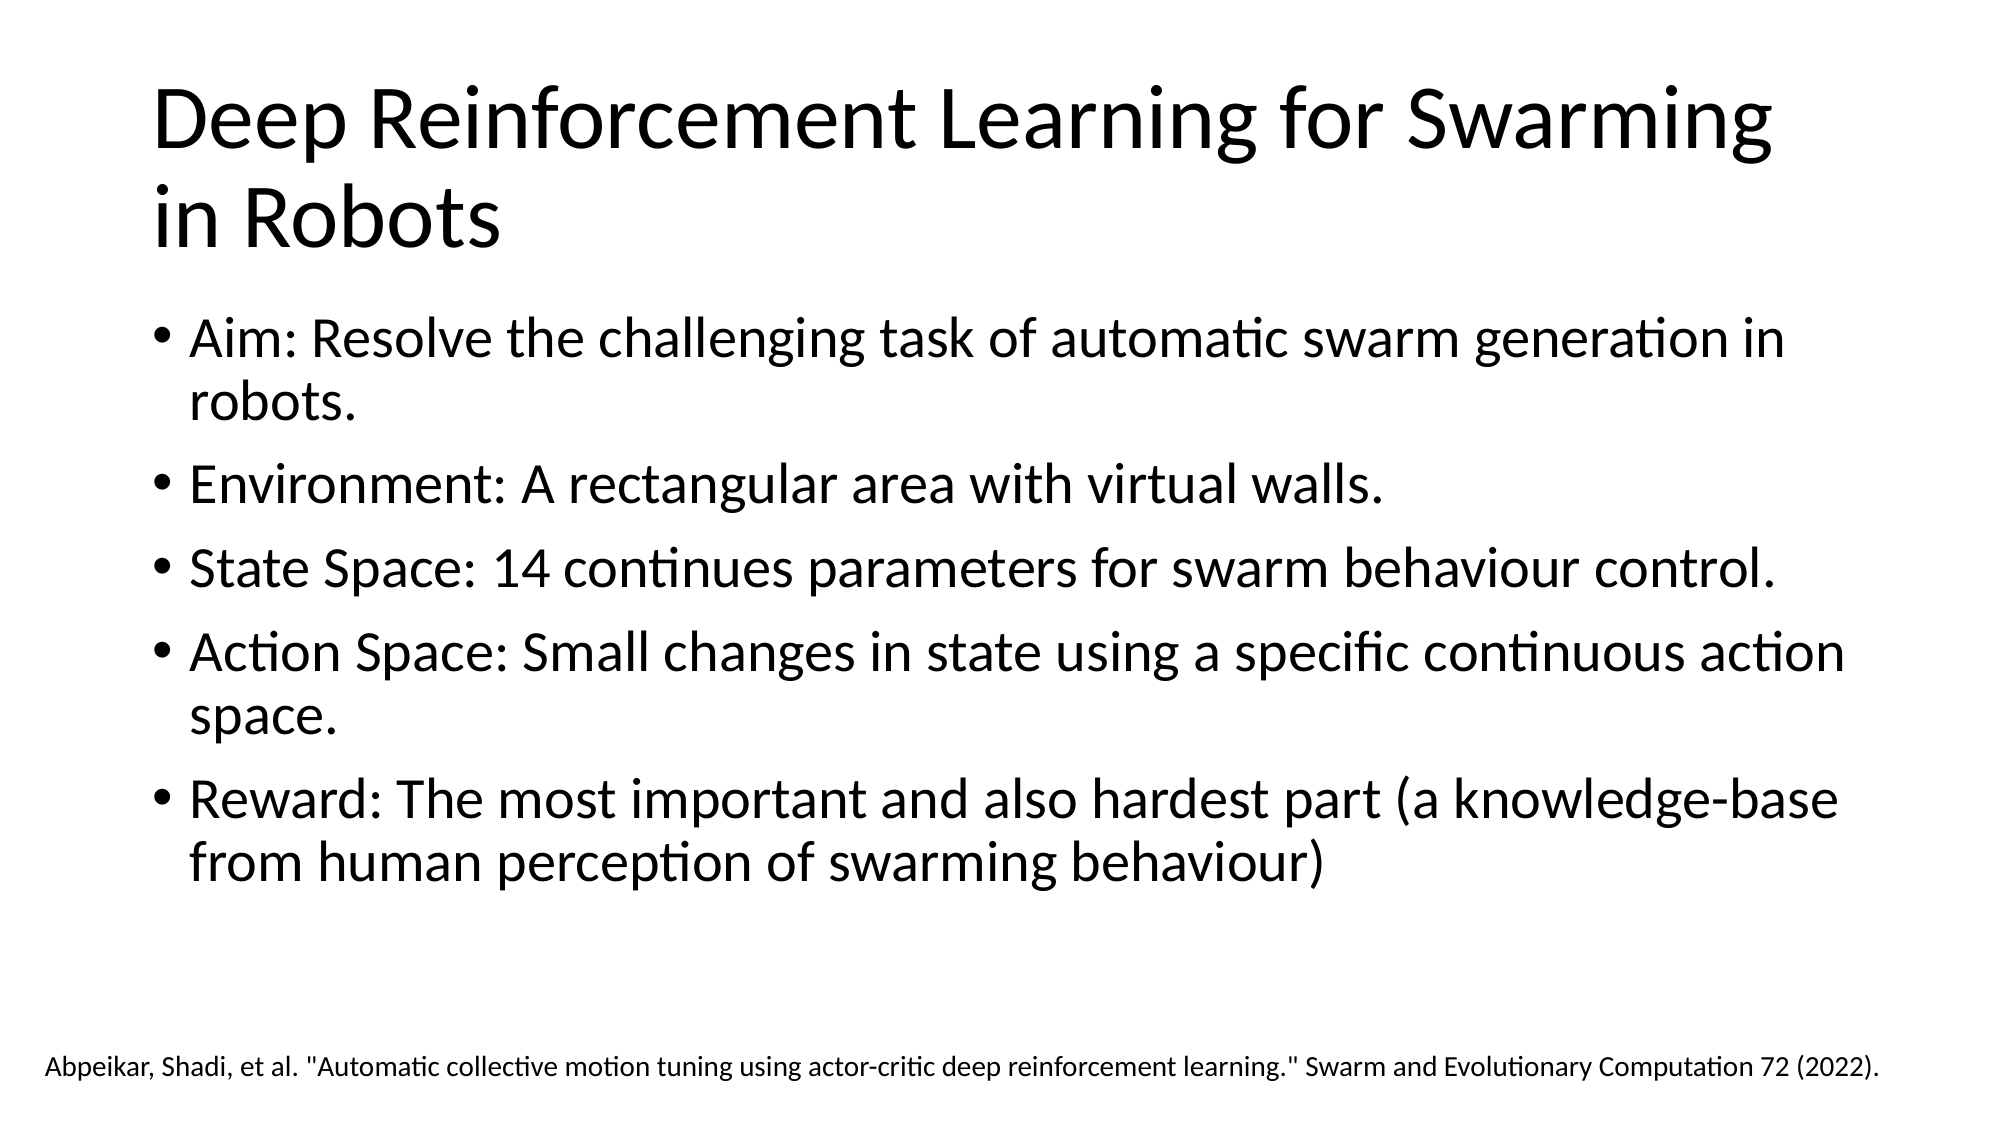

# Deep Reinforcement Learning for Swarming in Robots
Aim: Resolve the challenging task of automatic swarm generation in robots.
Environment: A rectangular area with virtual walls.
State Space: 14 continues parameters for swarm behaviour control.
Action Space: Small changes in state using a specific continuous action space.
Reward: The most important and also hardest part (a knowledge-base from human perception of swarming behaviour)
Abpeikar, Shadi, et al. "Automatic collective motion tuning using actor-critic deep reinforcement learning." Swarm and Evolutionary Computation 72 (2022).